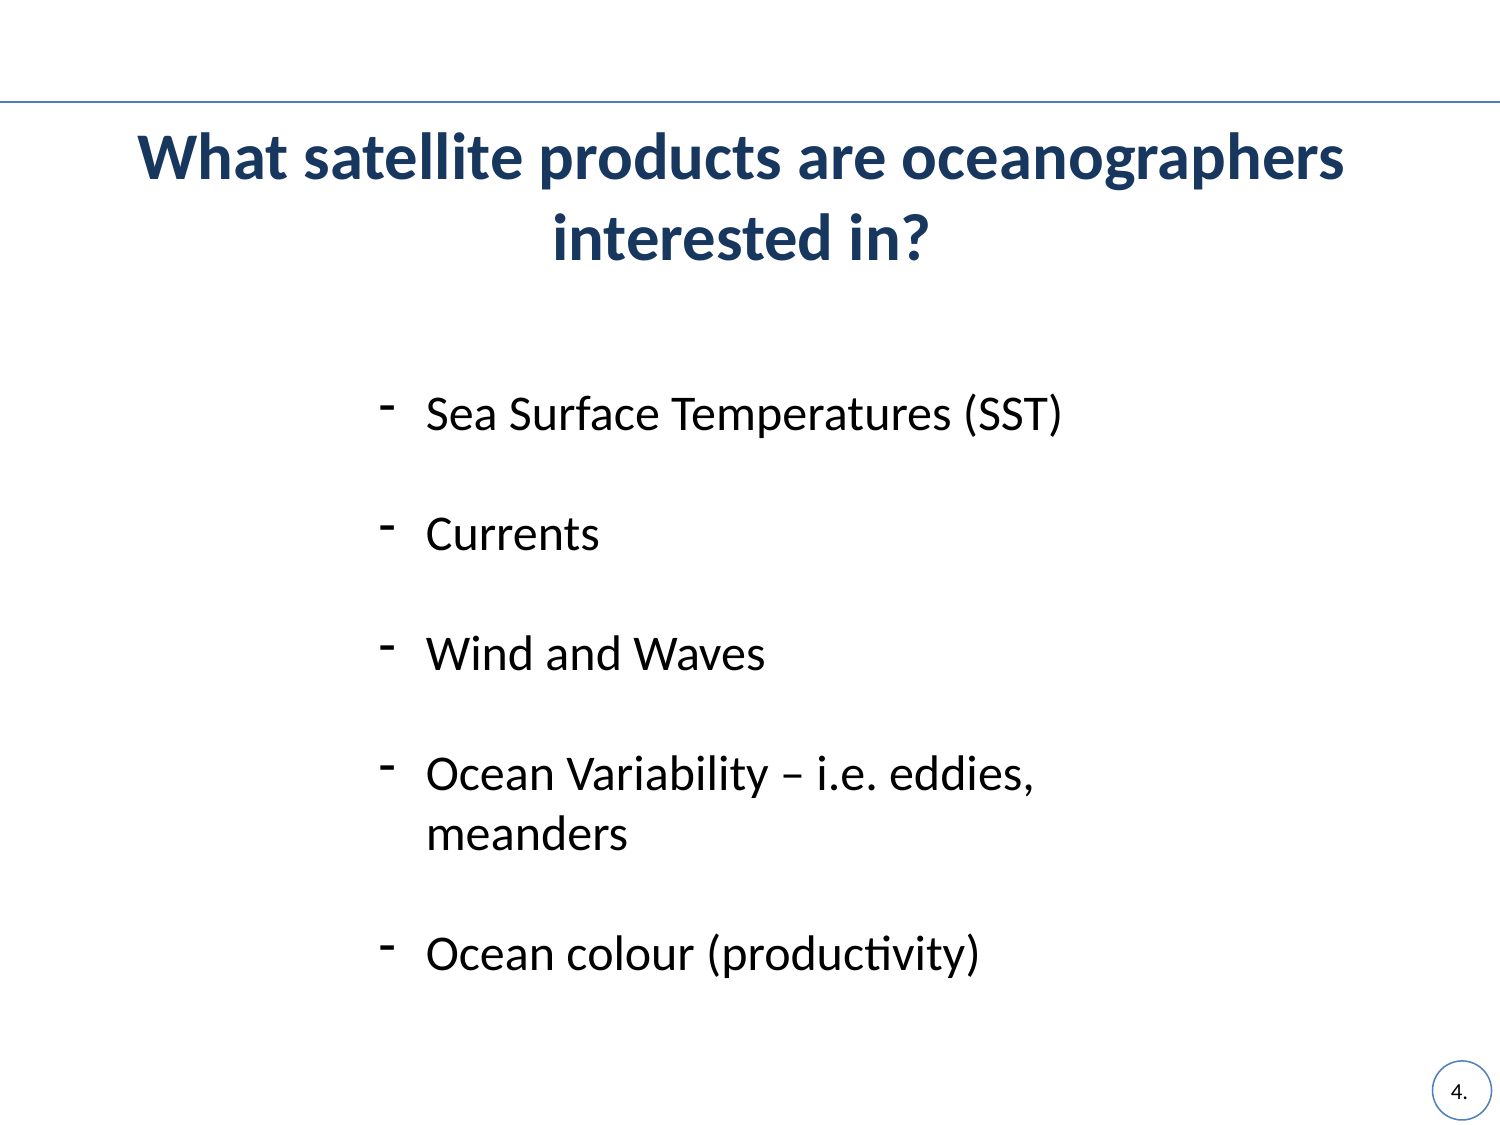

What satellite products are oceanographers interested in?
Sea Surface Temperatures (SST)

Currents

Wind and Waves

Ocean Variability – i.e. eddies, meanders

Ocean colour (productivity)

4.